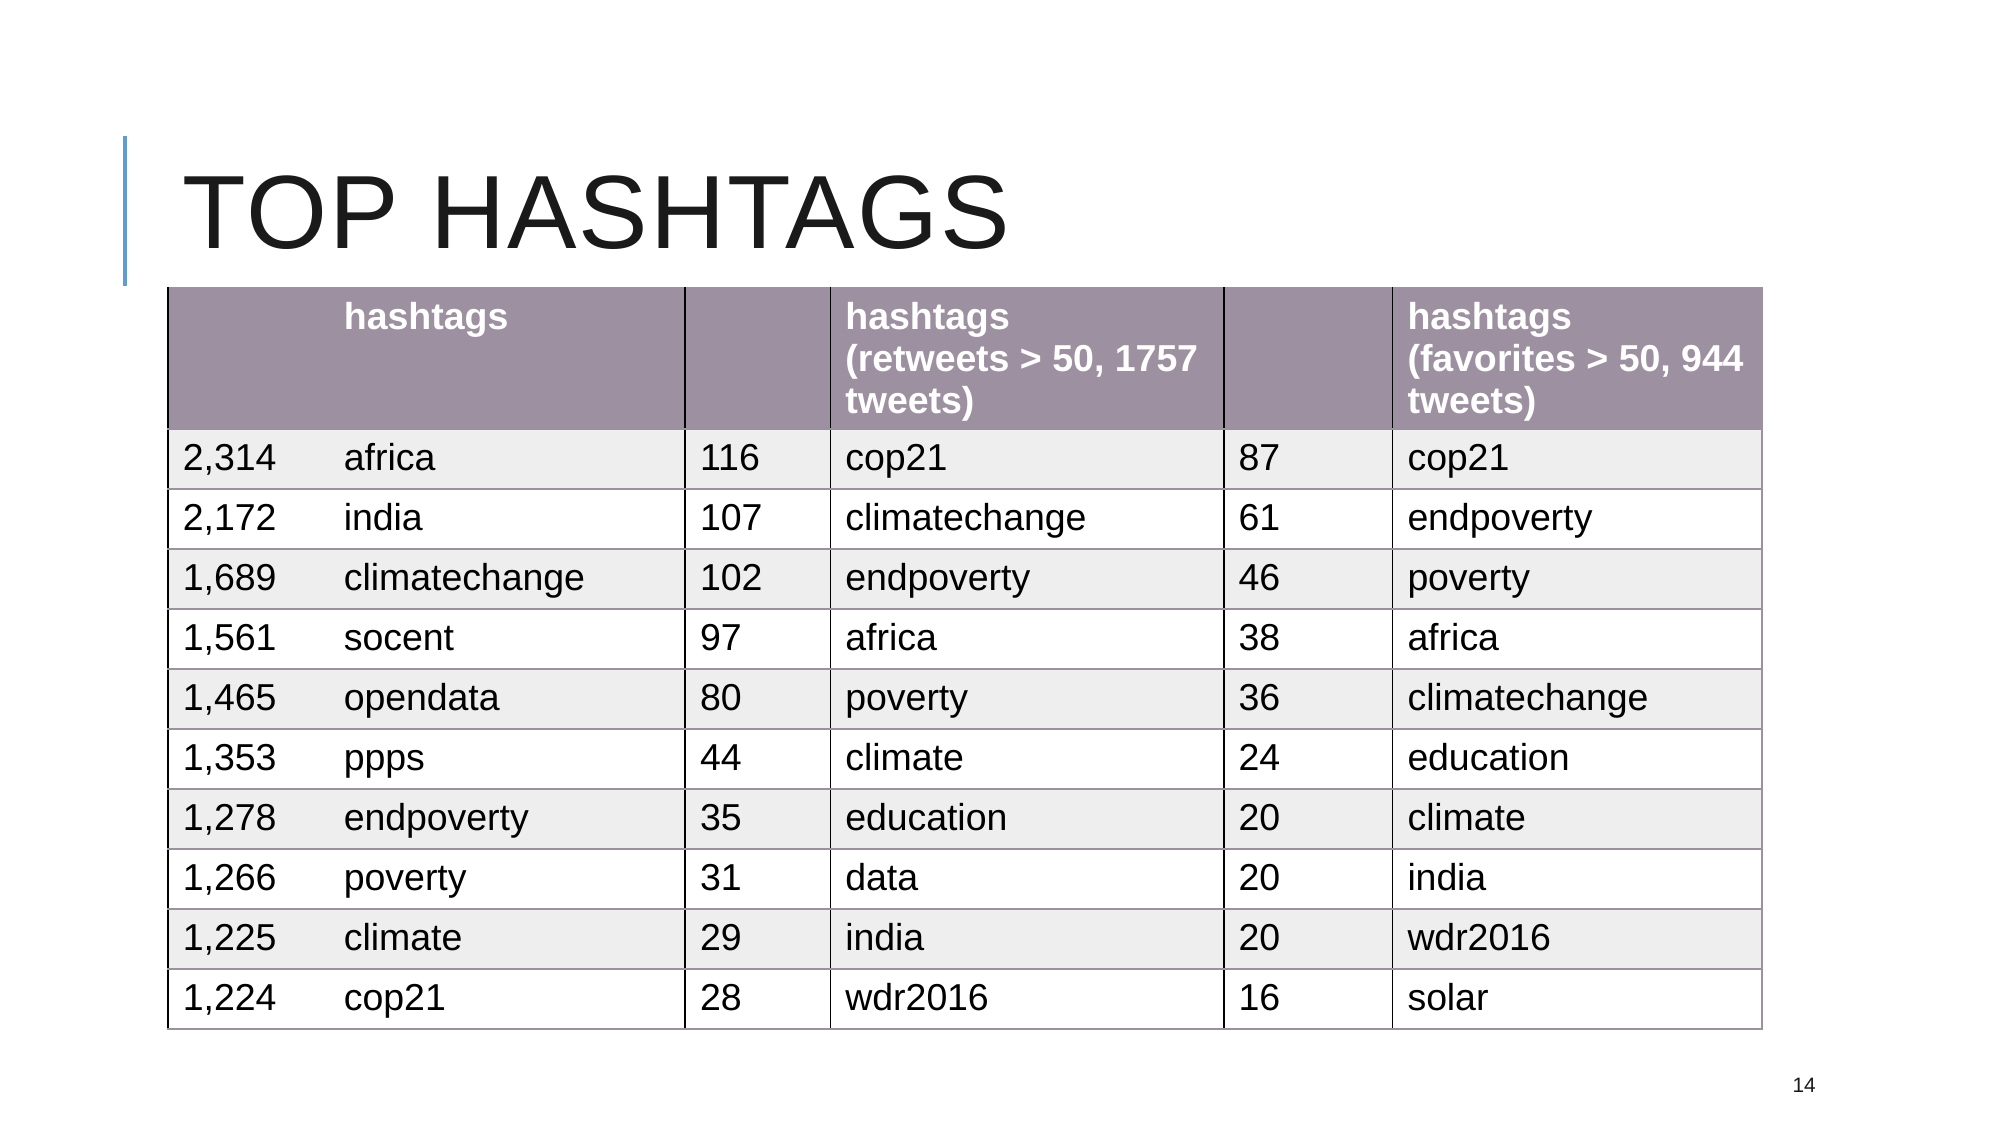

# Top hashtags
|  | hashtags |  | hashtags (retweets > 50, 1757 tweets) |  | hashtags (favorites > 50, 944 tweets) |
| --- | --- | --- | --- | --- | --- |
| 2,314 | africa | 116 | cop21 | 87 | cop21 |
| 2,172 | india | 107 | climatechange | 61 | endpoverty |
| 1,689 | climatechange | 102 | endpoverty | 46 | poverty |
| 1,561 | socent | 97 | africa | 38 | africa |
| 1,465 | opendata | 80 | poverty | 36 | climatechange |
| 1,353 | ppps | 44 | climate | 24 | education |
| 1,278 | endpoverty | 35 | education | 20 | climate |
| 1,266 | poverty | 31 | data | 20 | india |
| 1,225 | climate | 29 | india | 20 | wdr2016 |
| 1,224 | cop21 | 28 | wdr2016 | 16 | solar |
14